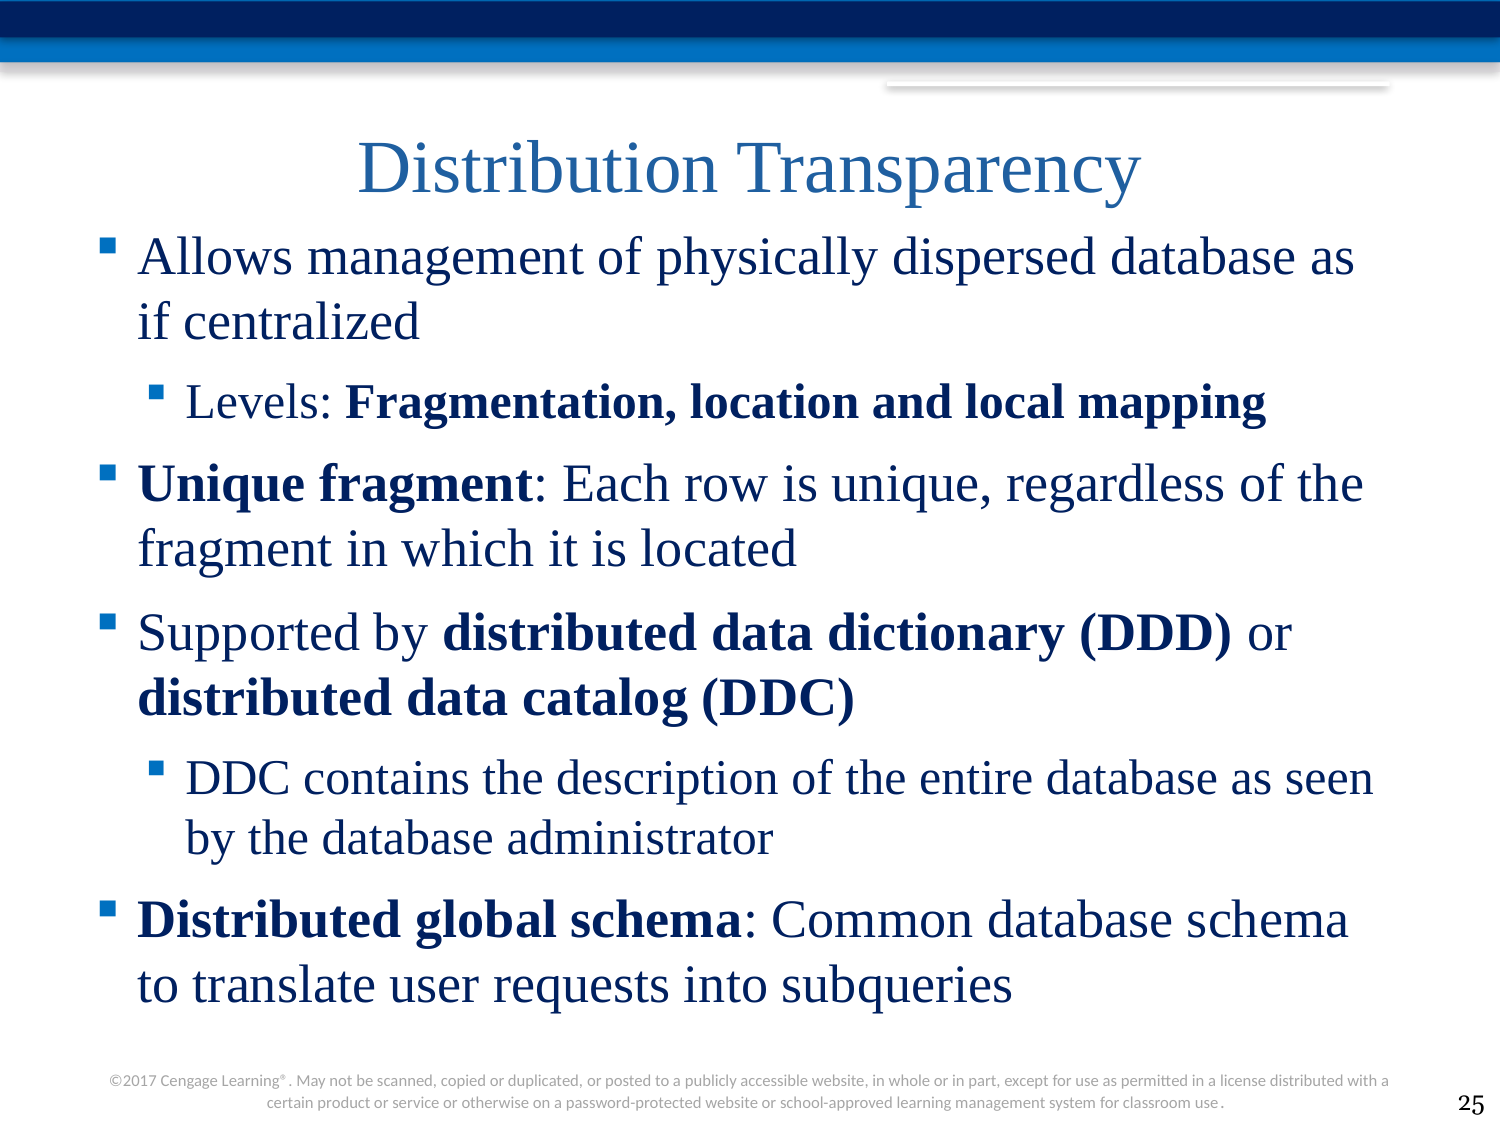

# Distribution Transparency
Allows management of physically dispersed database as if centralized
Levels: Fragmentation, location and local mapping
Unique fragment: Each row is unique, regardless of the fragment in which it is located
Supported by distributed data dictionary (DDD) or distributed data catalog (DDC)
DDC contains the description of the entire database as seen by the database administrator
Distributed global schema: Common database schema to translate user requests into subqueries

25